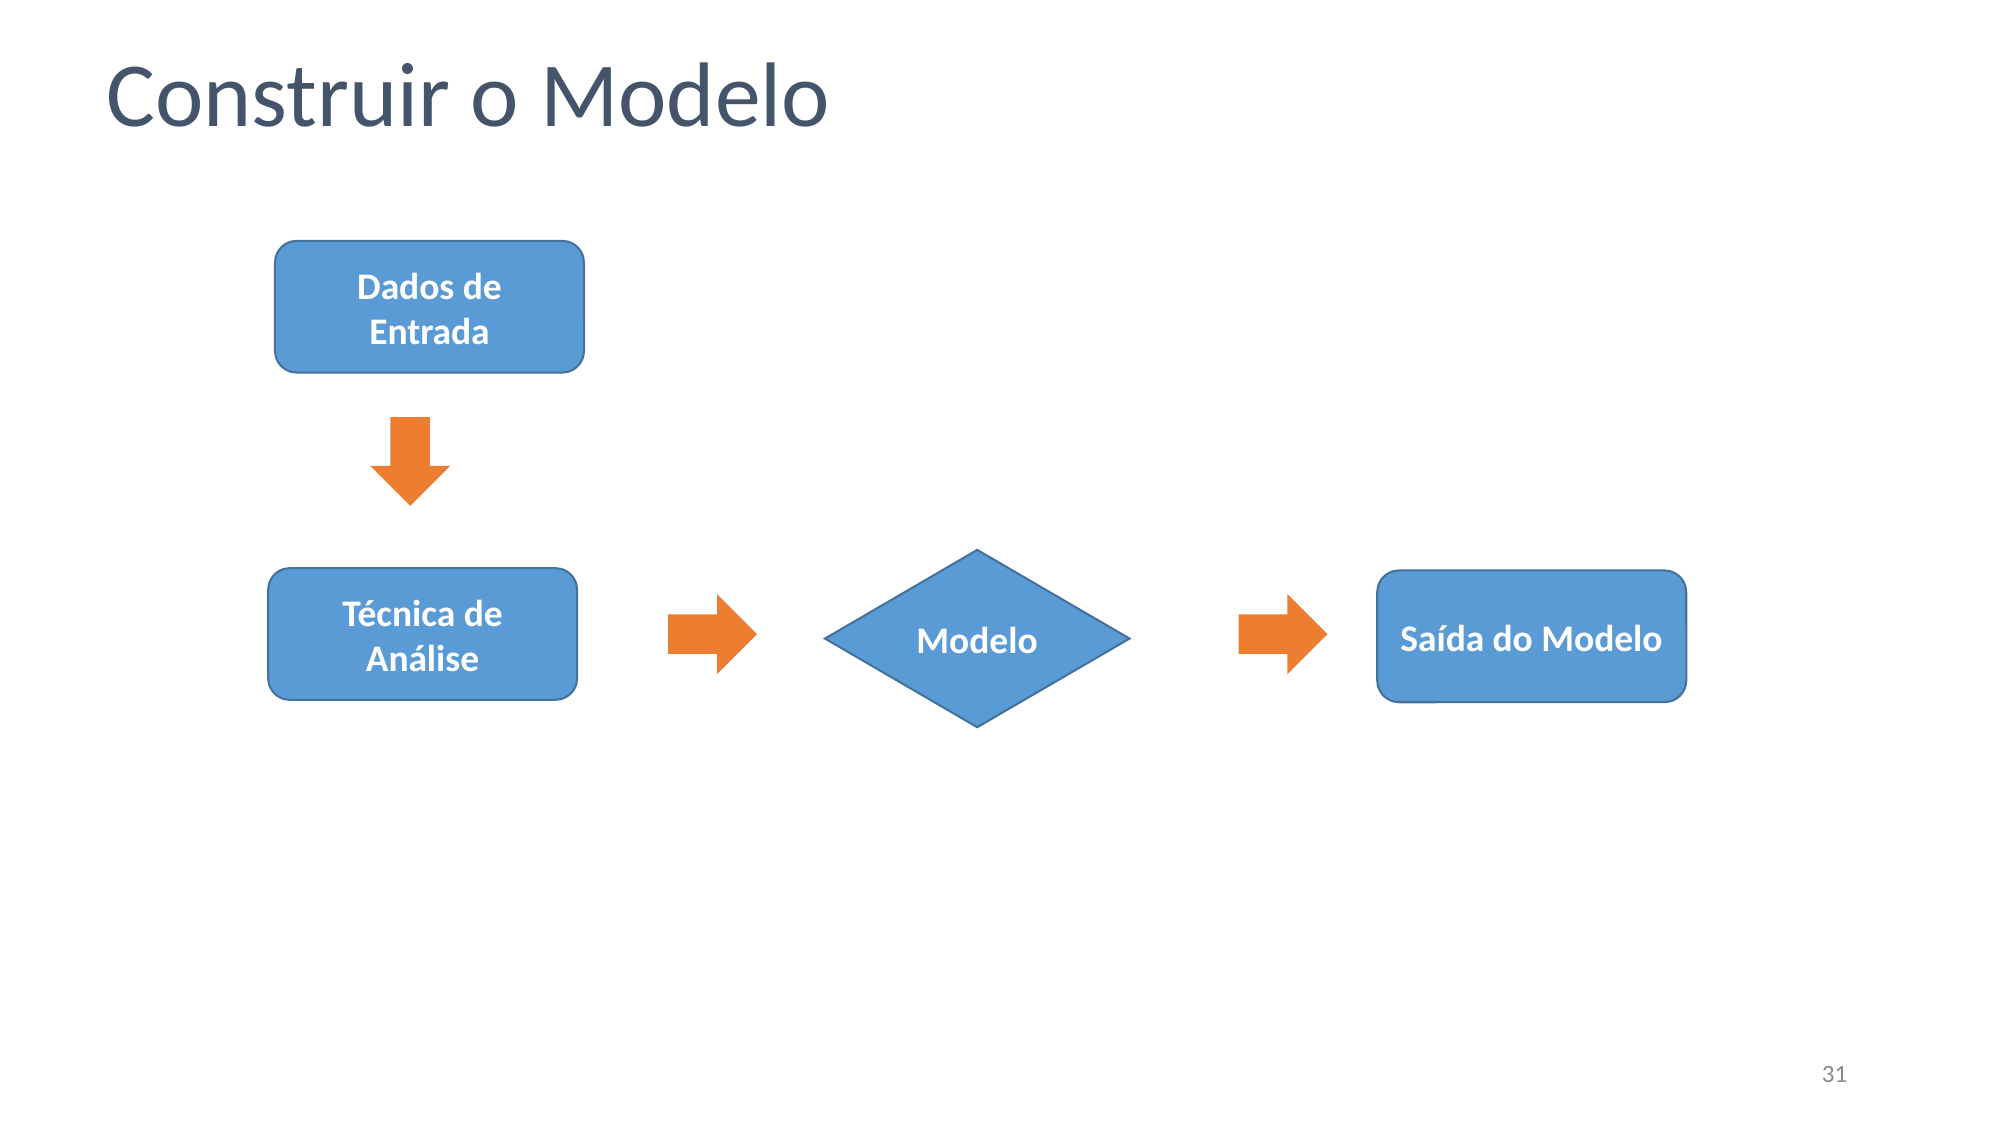

# Construir o Modelo
Dados de Entrada

Modelo
Técnica de Análise
Saída do Modelo

31